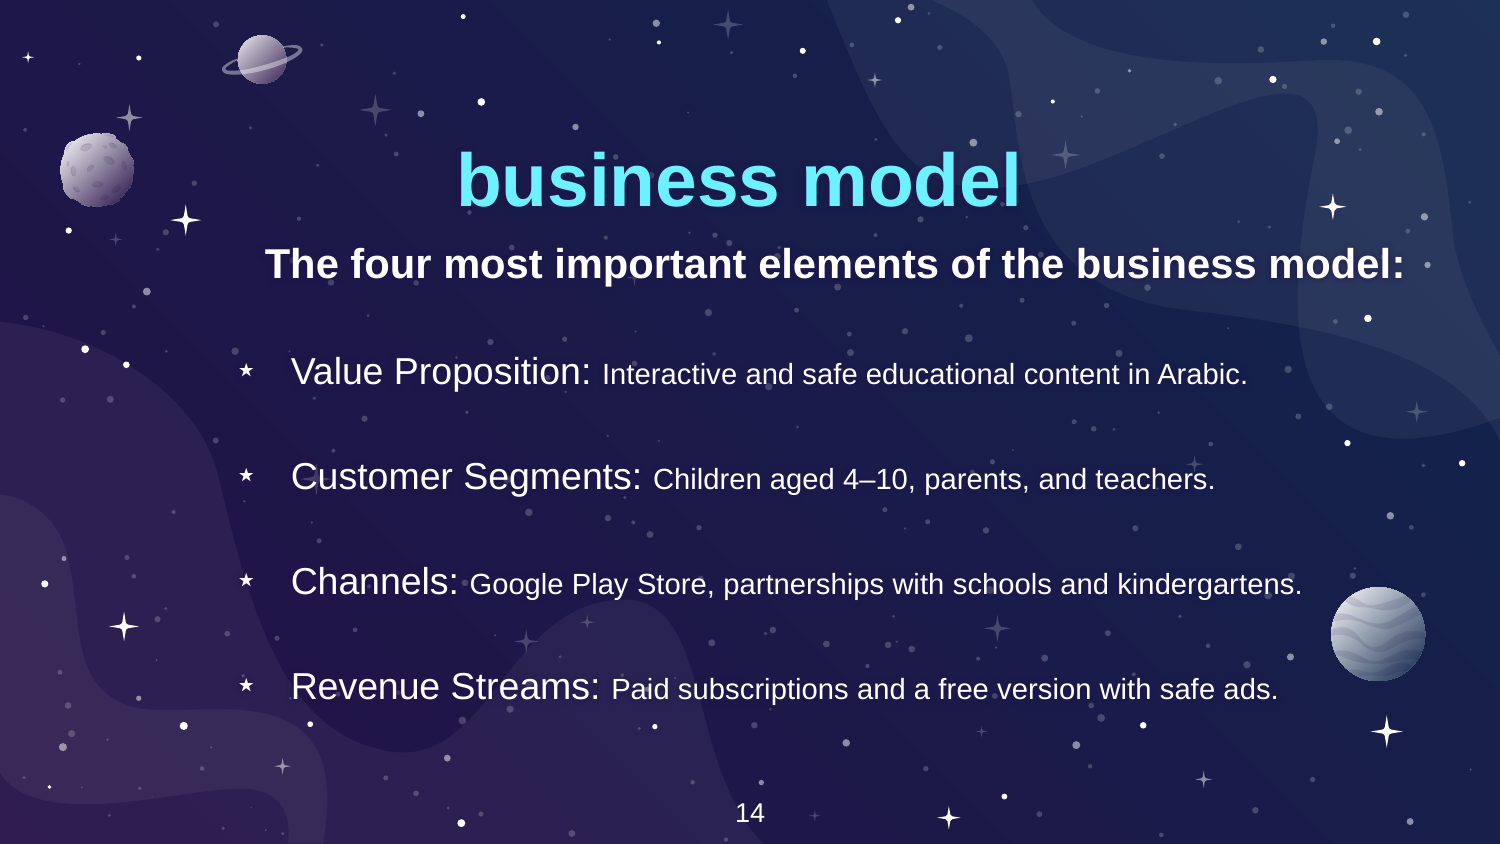

# business model
The four most important elements of the business model:

Value Proposition: Interactive and safe educational content in Arabic.

Customer Segments: Children aged 4–10, parents, and teachers.

Channels: Google Play Store, partnerships with schools and kindergartens.

Revenue Streams: Paid subscriptions and a free version with safe ads.
14